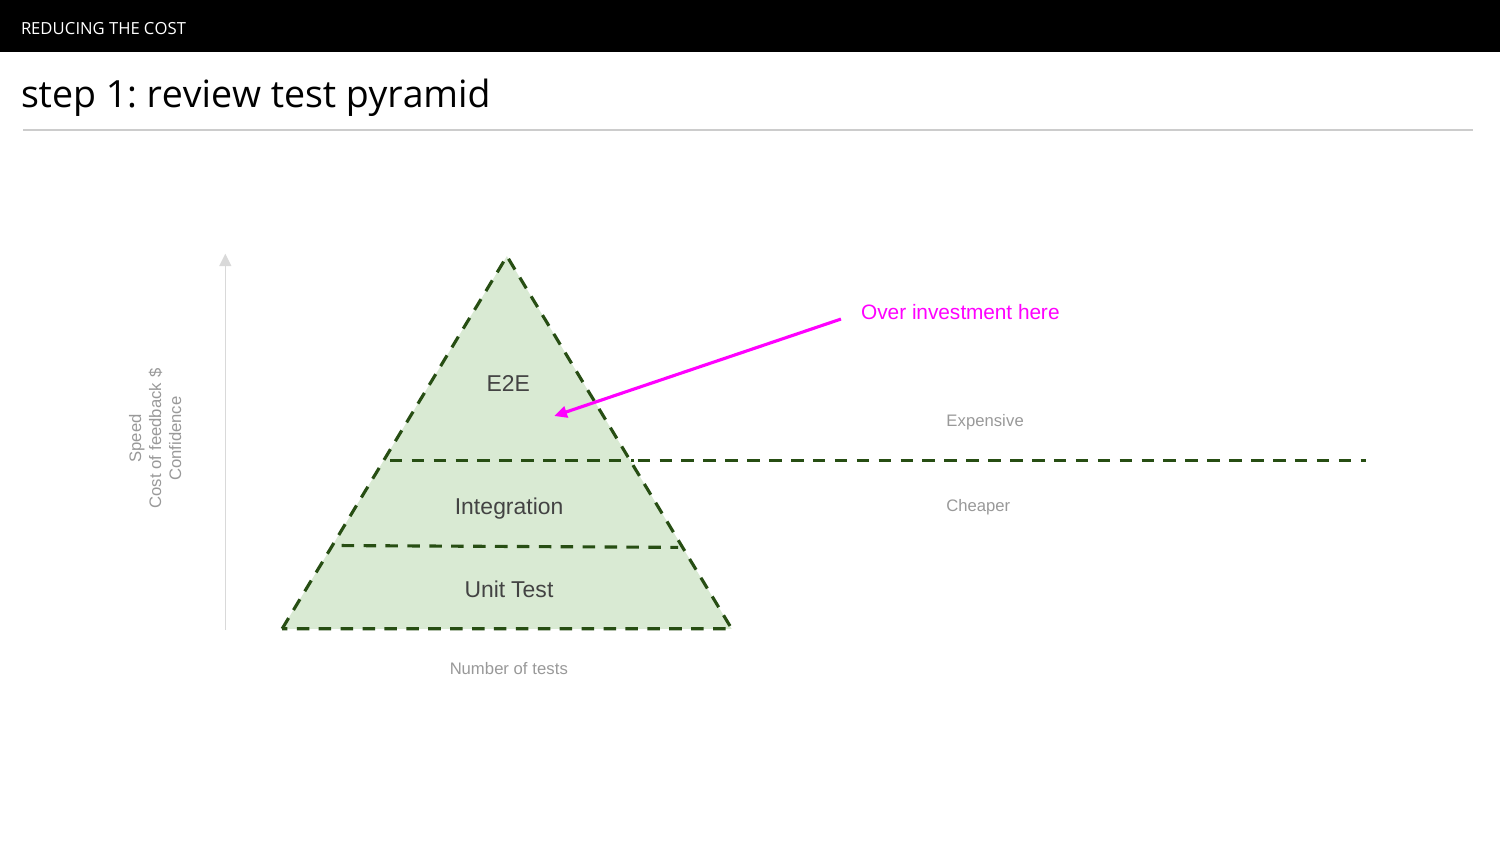

REDUCING THE COST
step 1: review test pyramid

Over investment here
E2E
Speed
Cost of feedback $
Confidence
Expensive
Integration
Cheaper
# Unit Test
Number of tests